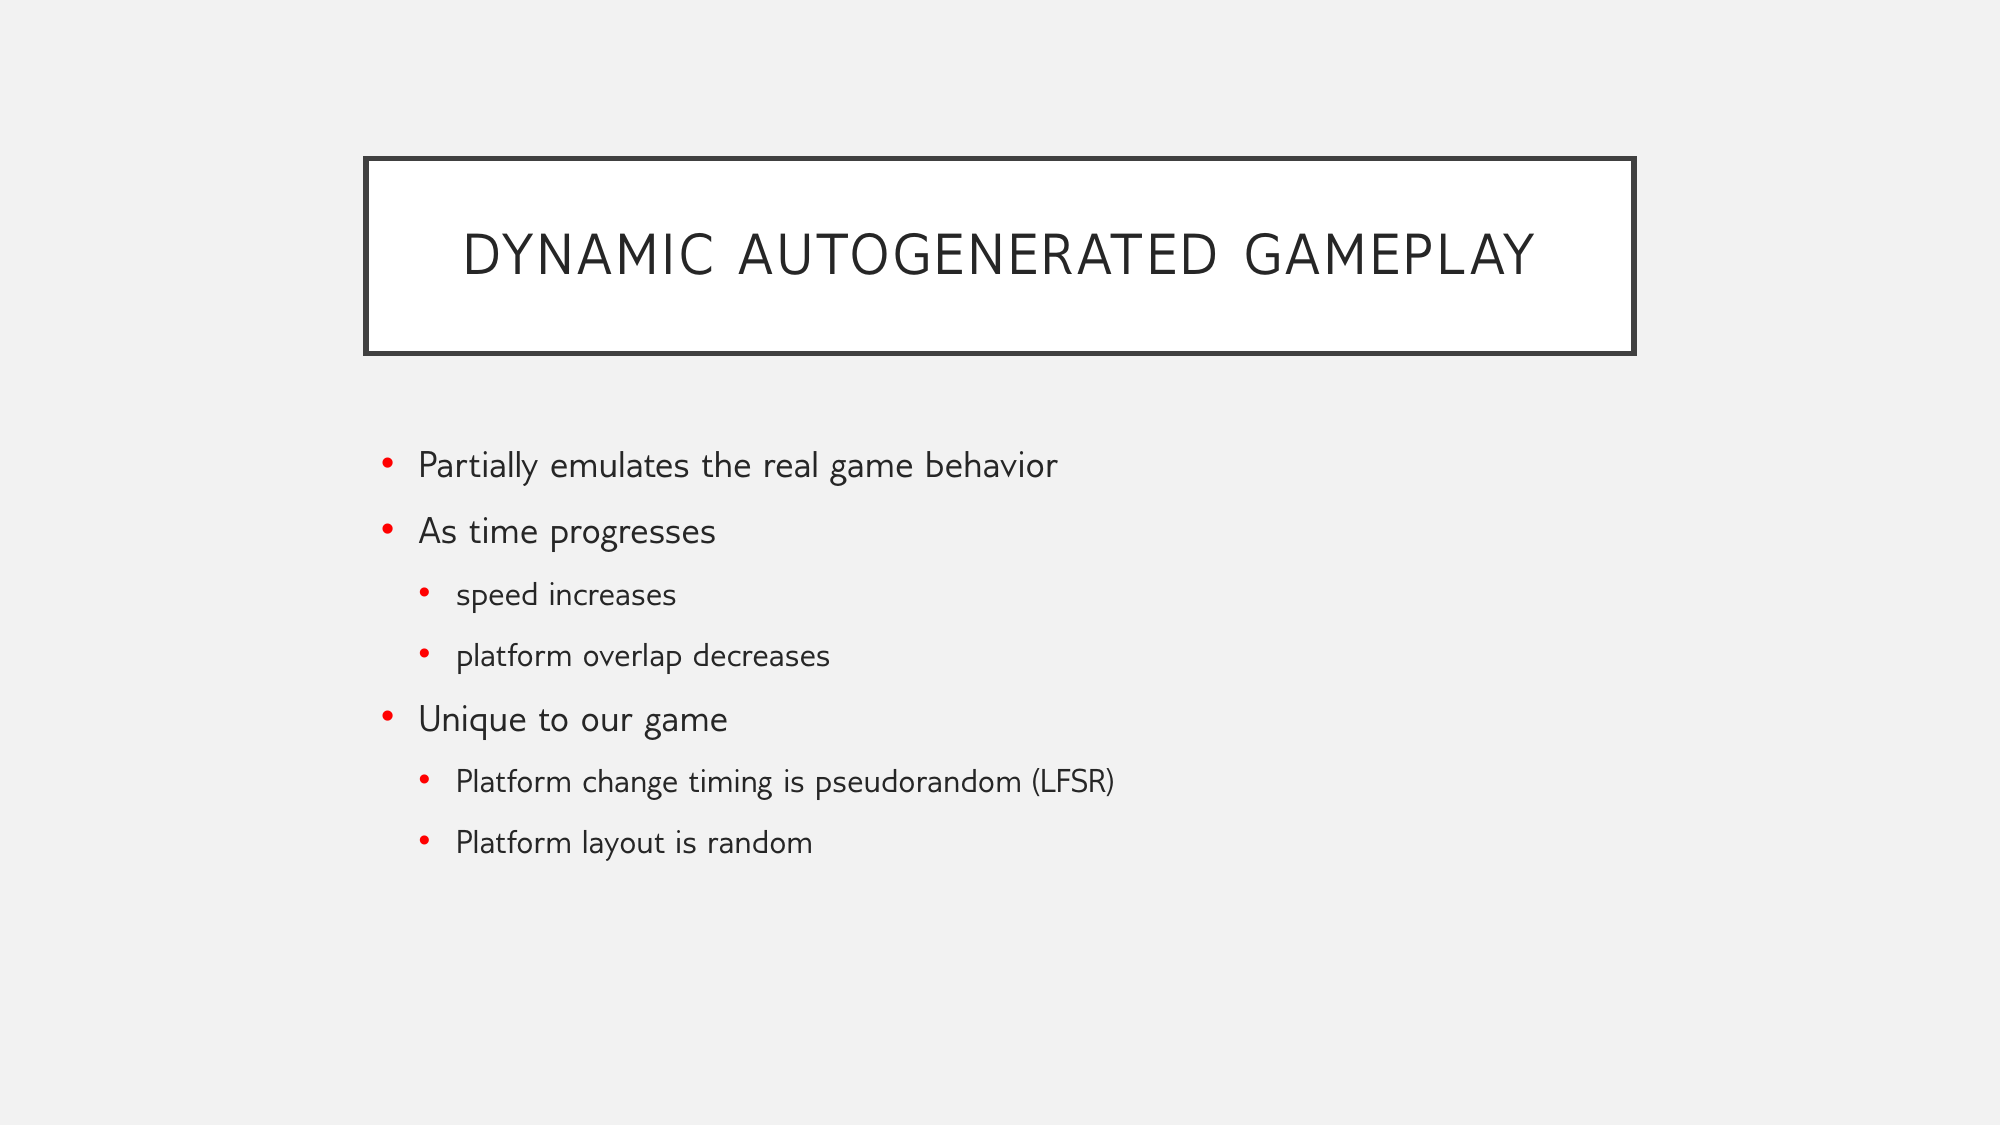

# Dynamic Autogenerated Gameplay
Partially emulates the real game behavior
As time progresses
speed increases
platform overlap decreases
Unique to our game
Platform change timing is pseudorandom (LFSR)
Platform layout is random